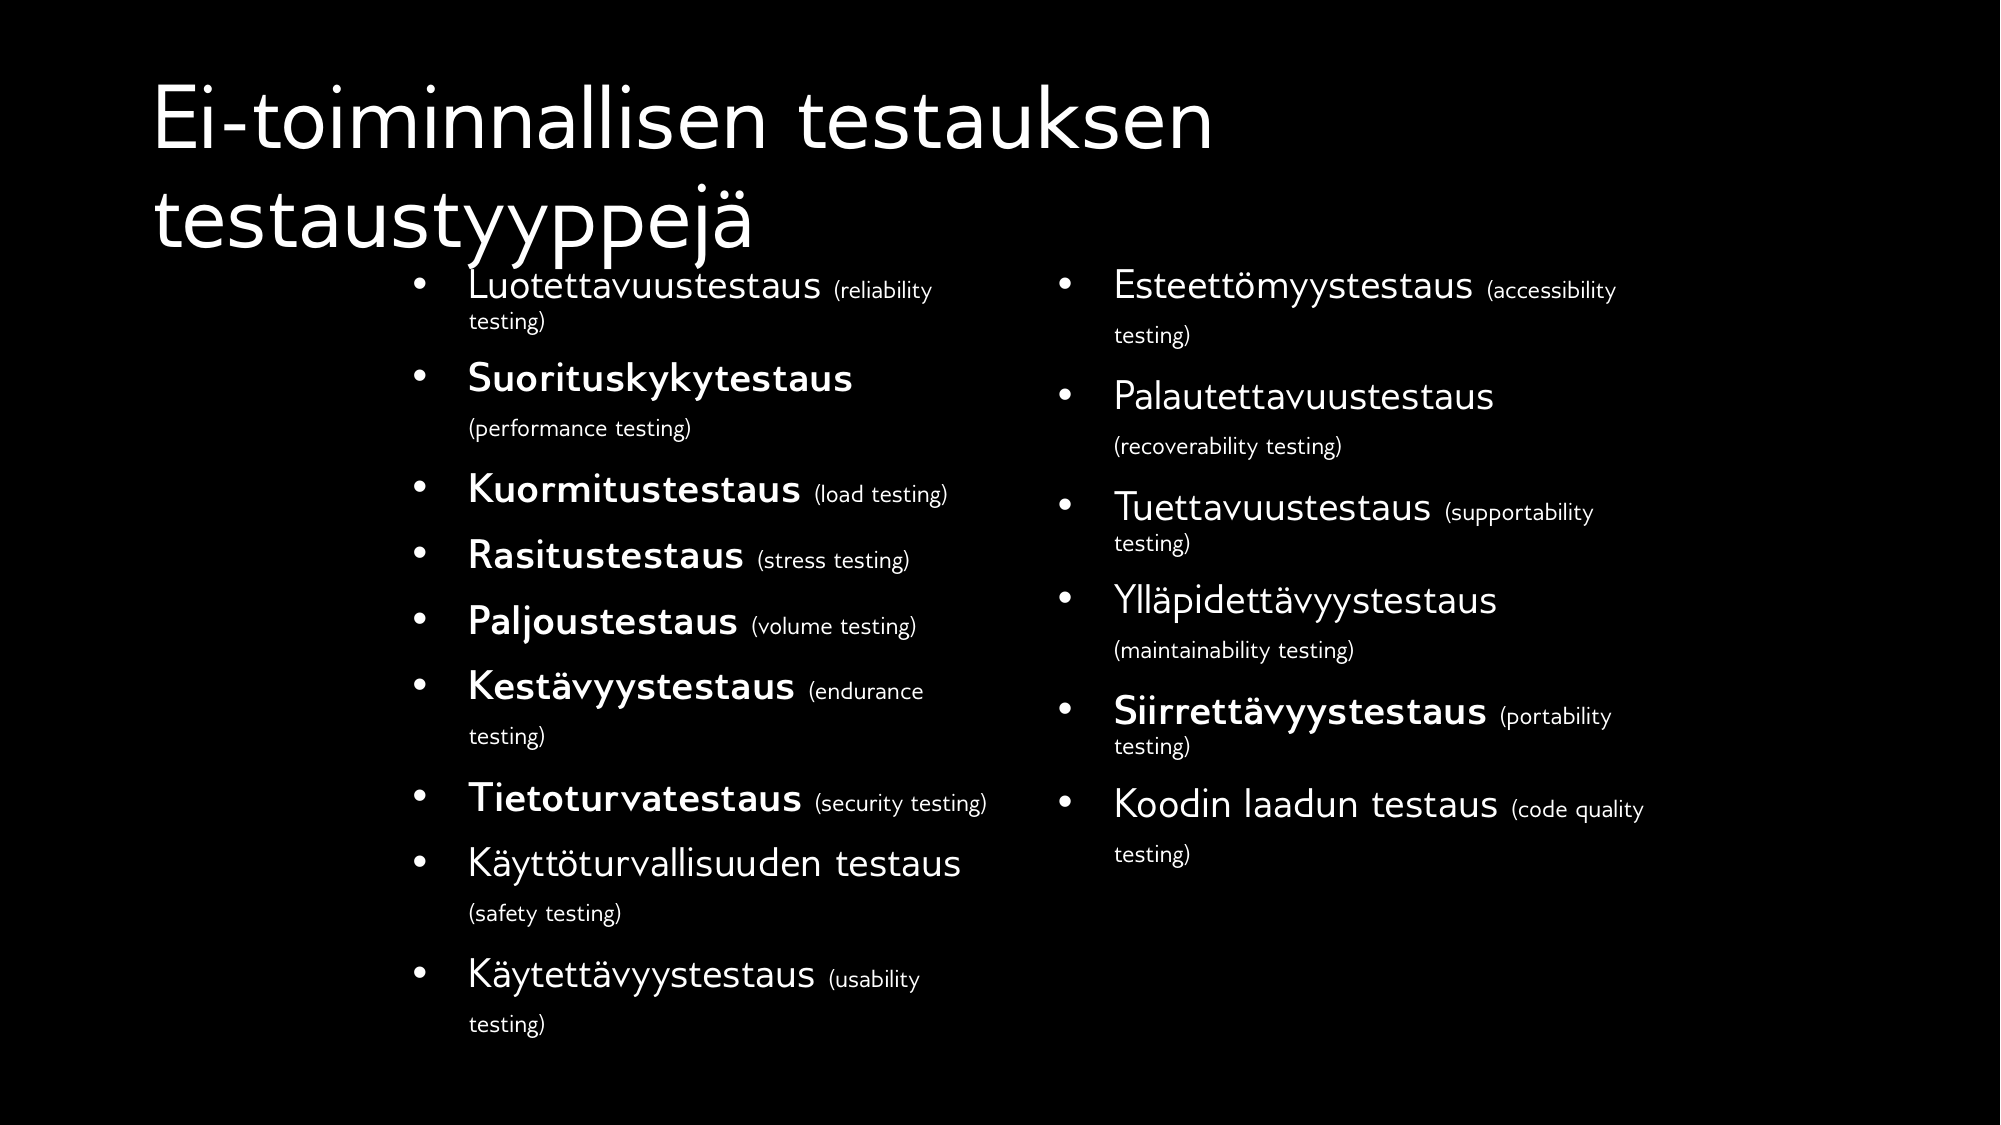

# Ei-toiminnallisen testauksen testaustyyppejä
Luotettavuustestaus (reliability testing)
Suorituskykytestaus (performance testing)
Kuormitustestaus (load testing)
Rasitustestaus (stress testing)
Paljoustestaus (volume testing)
Kestävyystestaus (endurance testing)
Tietoturvatestaus (security testing)
Käyttöturvallisuuden testaus (safety testing)
Käytettävyystestaus (usability testing)
Esteettömyystestaus (accessibility testing)
Palautettavuustestaus (recoverability testing)
Tuettavuustestaus (supportability testing)
Ylläpidettävyystestaus (maintainability testing)
Siirrettävyystestaus (portability testing)
Koodin laadun testaus (code quality testing)